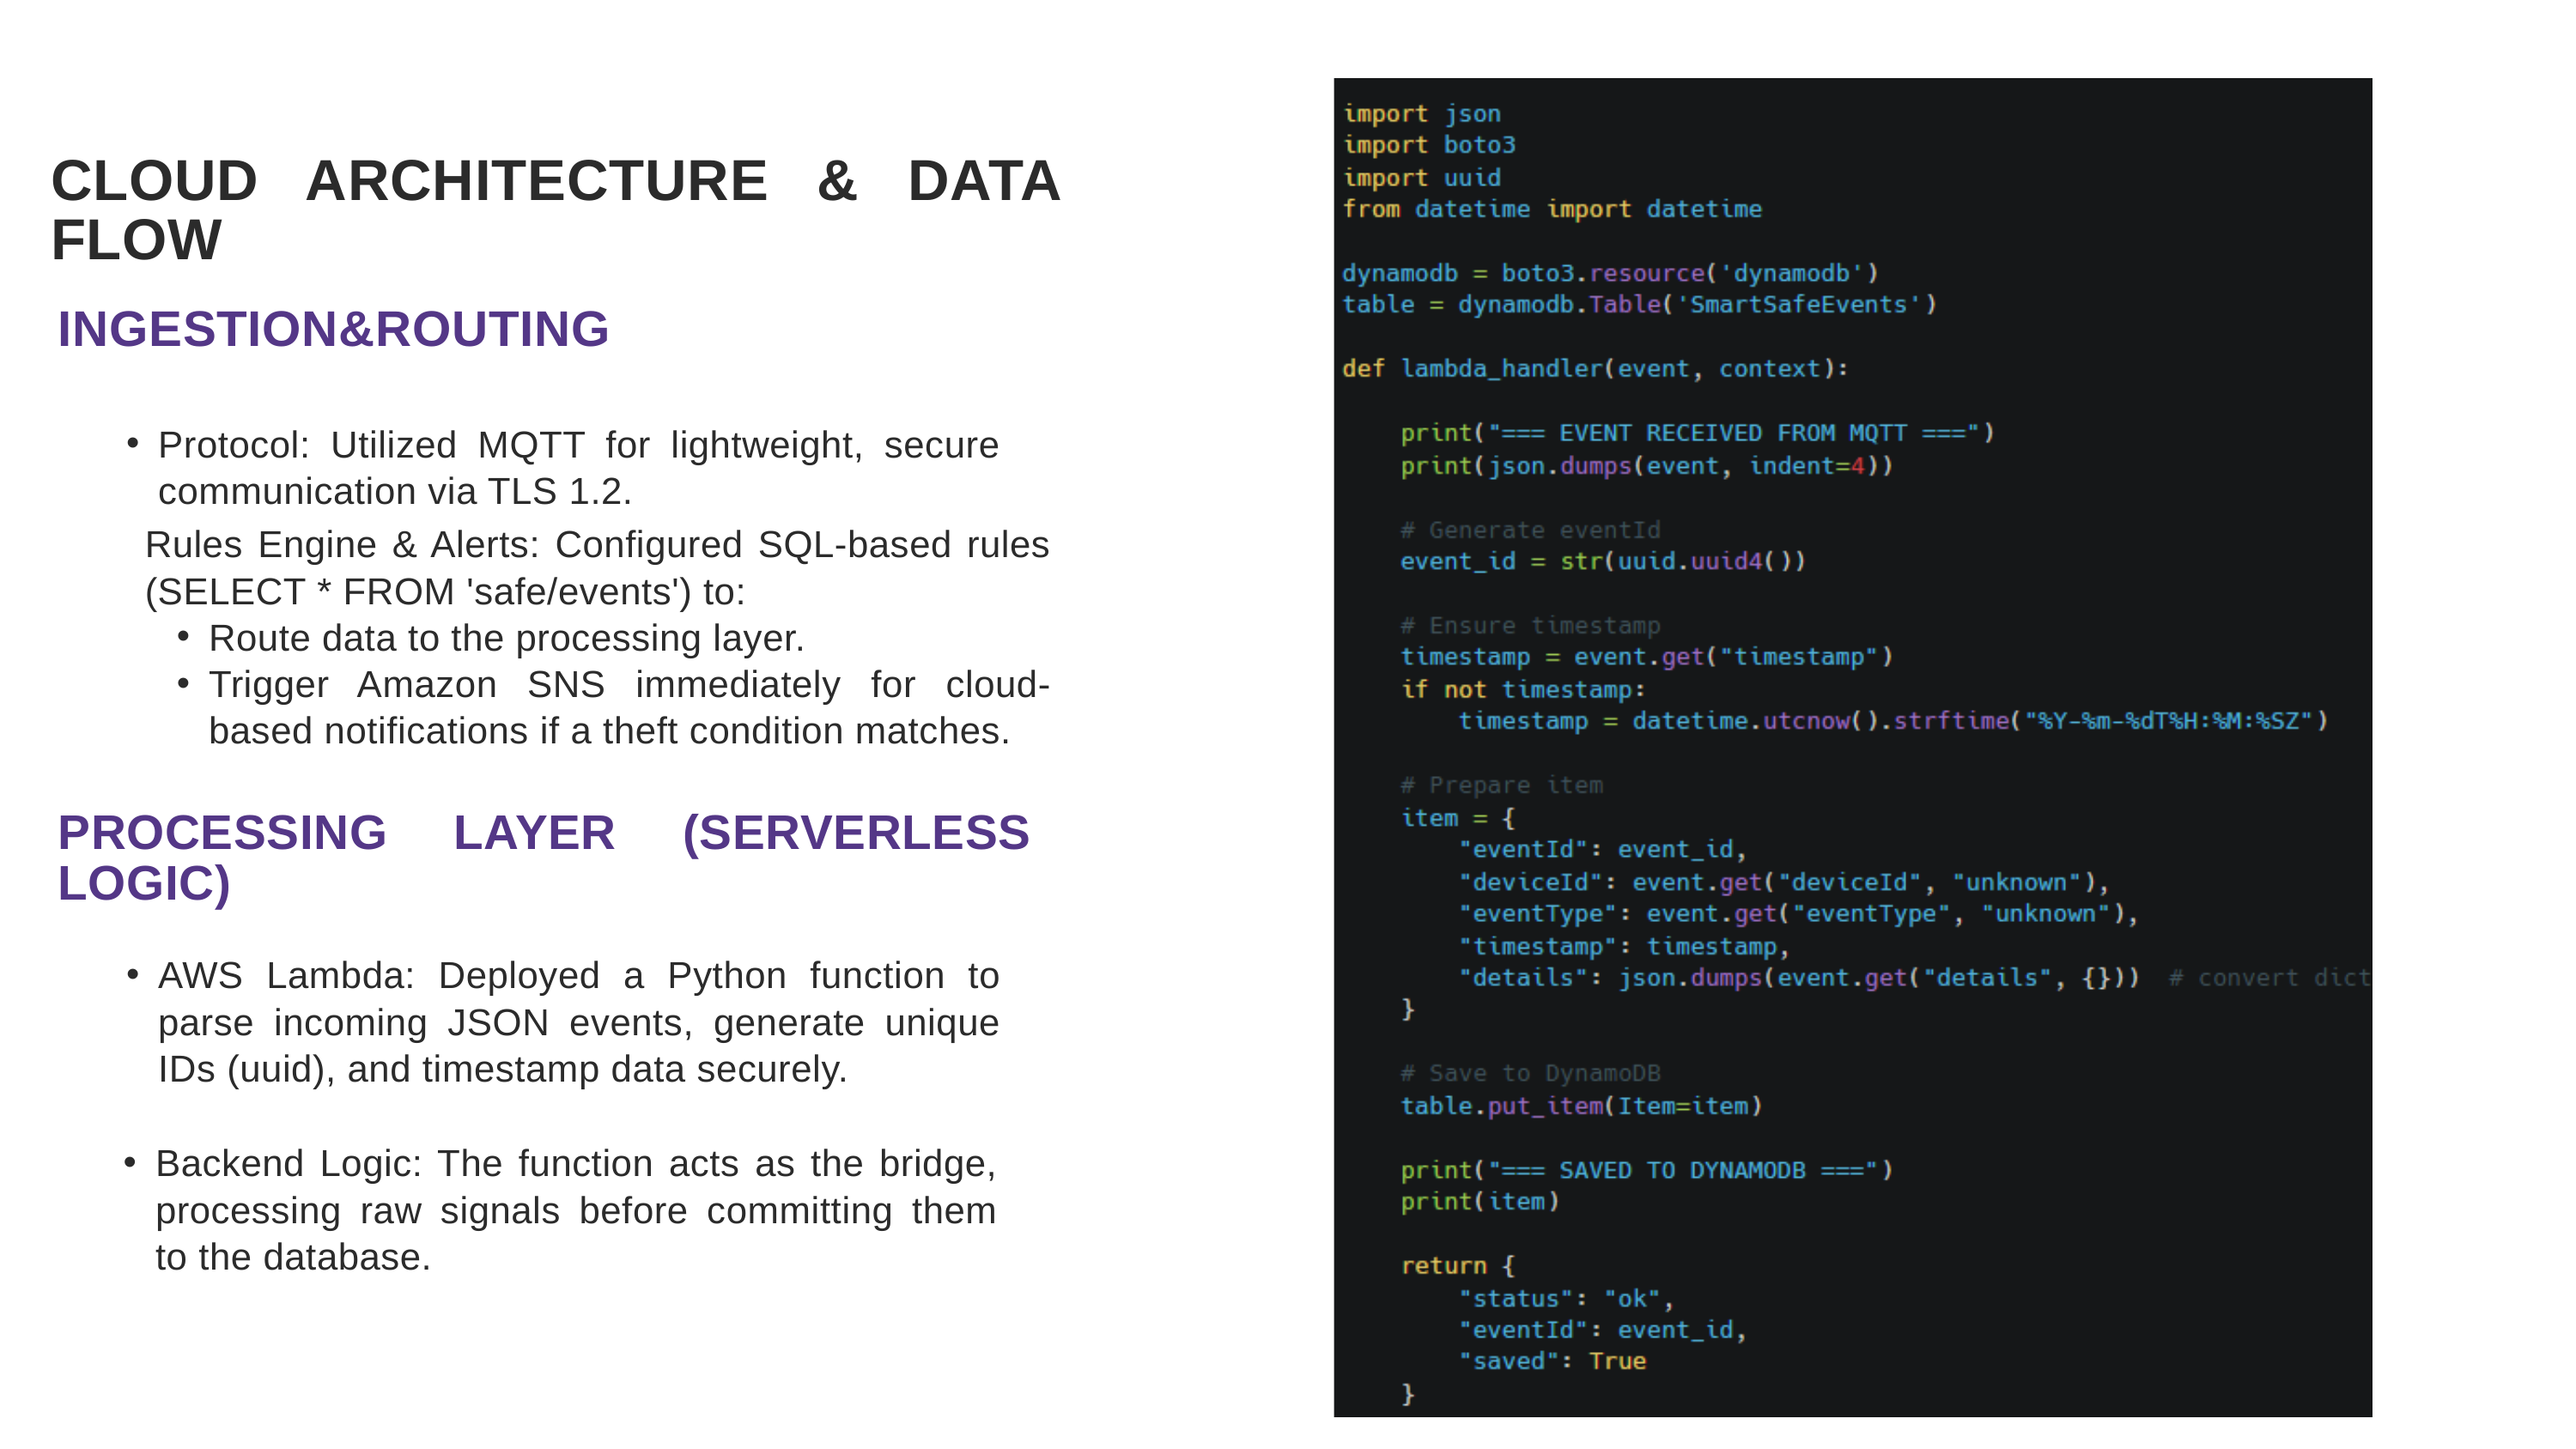

CLOUD ARCHITECTURE & DATA FLOW

INGESTION&ROUTING
Protocol: Utilized MQTT for lightweight, secure communication via TLS 1.2.

Rules Engine & Alerts: Configured SQL-based rules (SELECT * FROM 'safe/events') to:
Route data to the processing layer.
Trigger Amazon SNS immediately for cloud-based notifications if a theft condition matches.
PROCESSING LAYER (SERVERLESS LOGIC)

AWS Lambda: Deployed a Python function to parse incoming JSON events, generate unique IDs (uuid), and timestamp data securely.

Backend Logic: The function acts as the bridge, processing raw signals before committing them to the database.